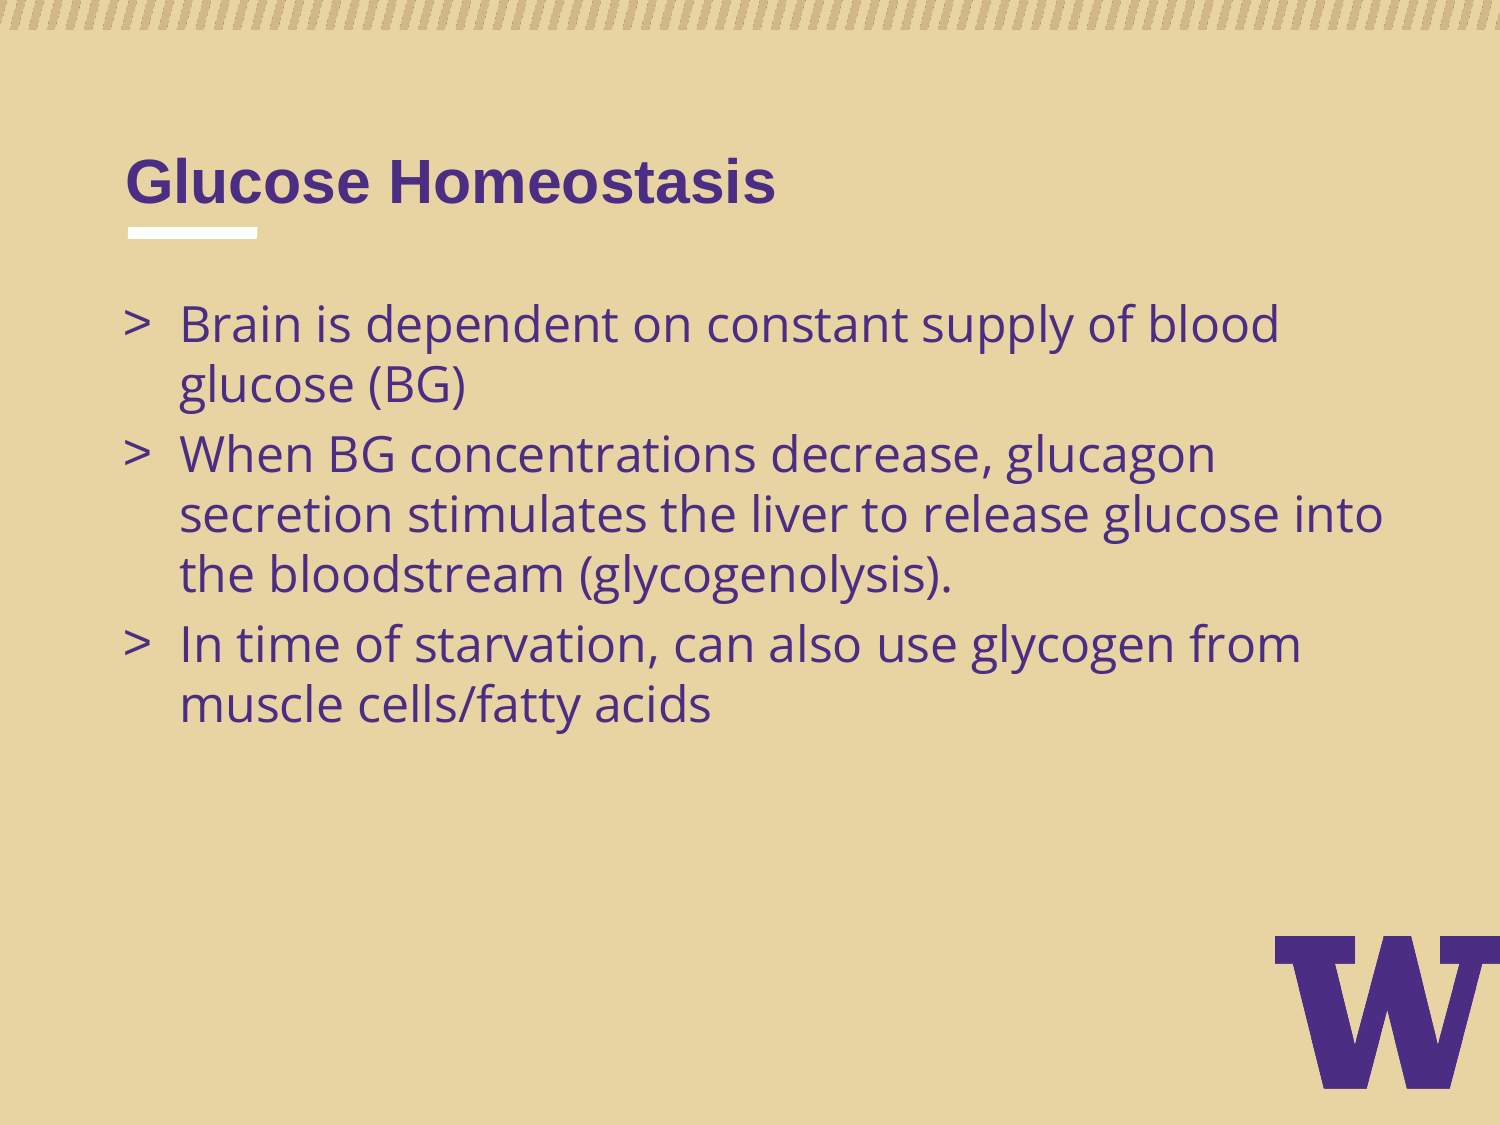

# Glucose Homeostasis
Brain is dependent on constant supply of blood glucose (BG)
When BG concentrations decrease, glucagon secretion stimulates the liver to release glucose into the bloodstream (glycogenolysis).
In time of starvation, can also use glycogen from muscle cells/fatty acids